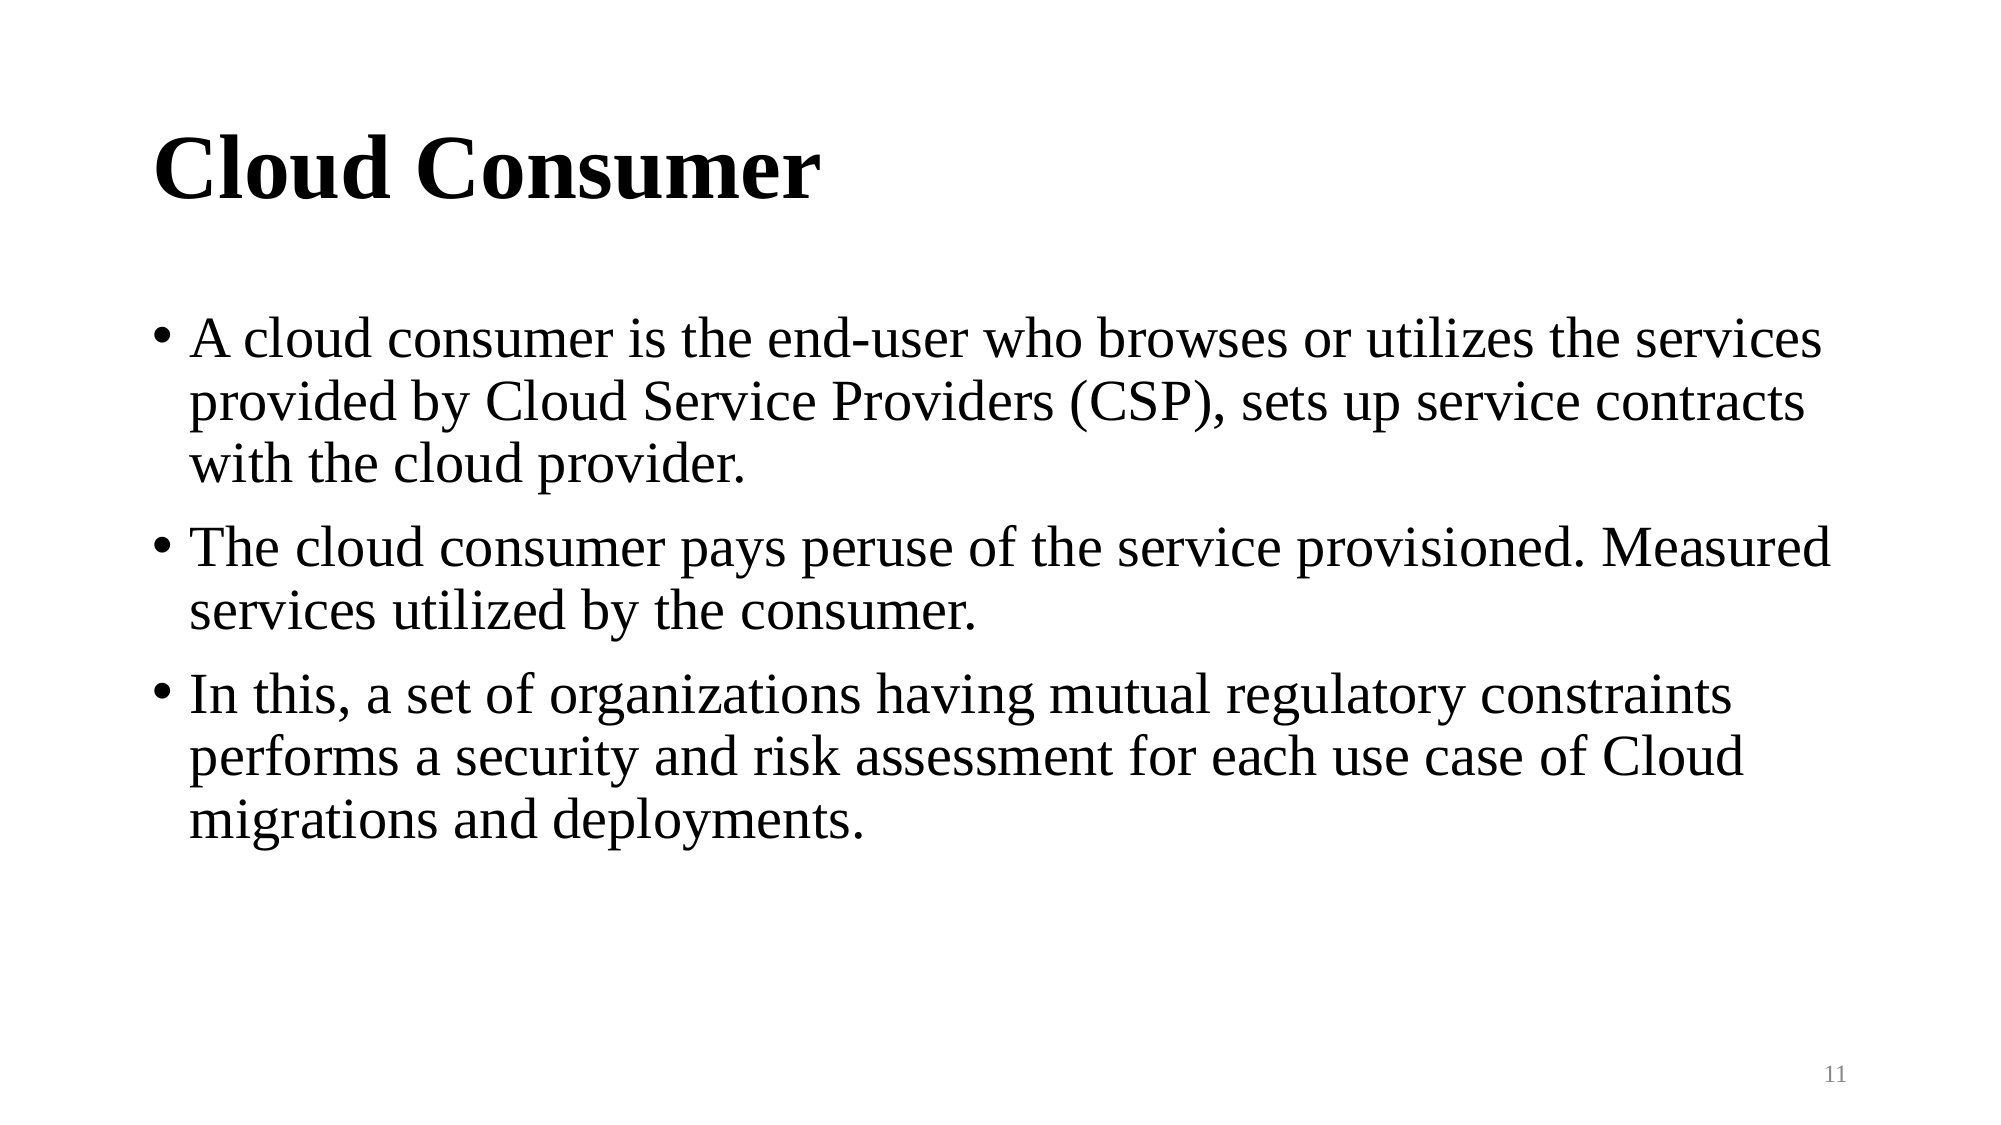

# Cloud Consumer
A cloud consumer is the end-user who browses or utilizes the services provided by Cloud Service Providers (CSP), sets up service contracts with the cloud provider.
The cloud consumer pays peruse of the service provisioned. Measured services utilized by the consumer.
In this, a set of organizations having mutual regulatory constraints performs a security and risk assessment for each use case of Cloud migrations and deployments.
11